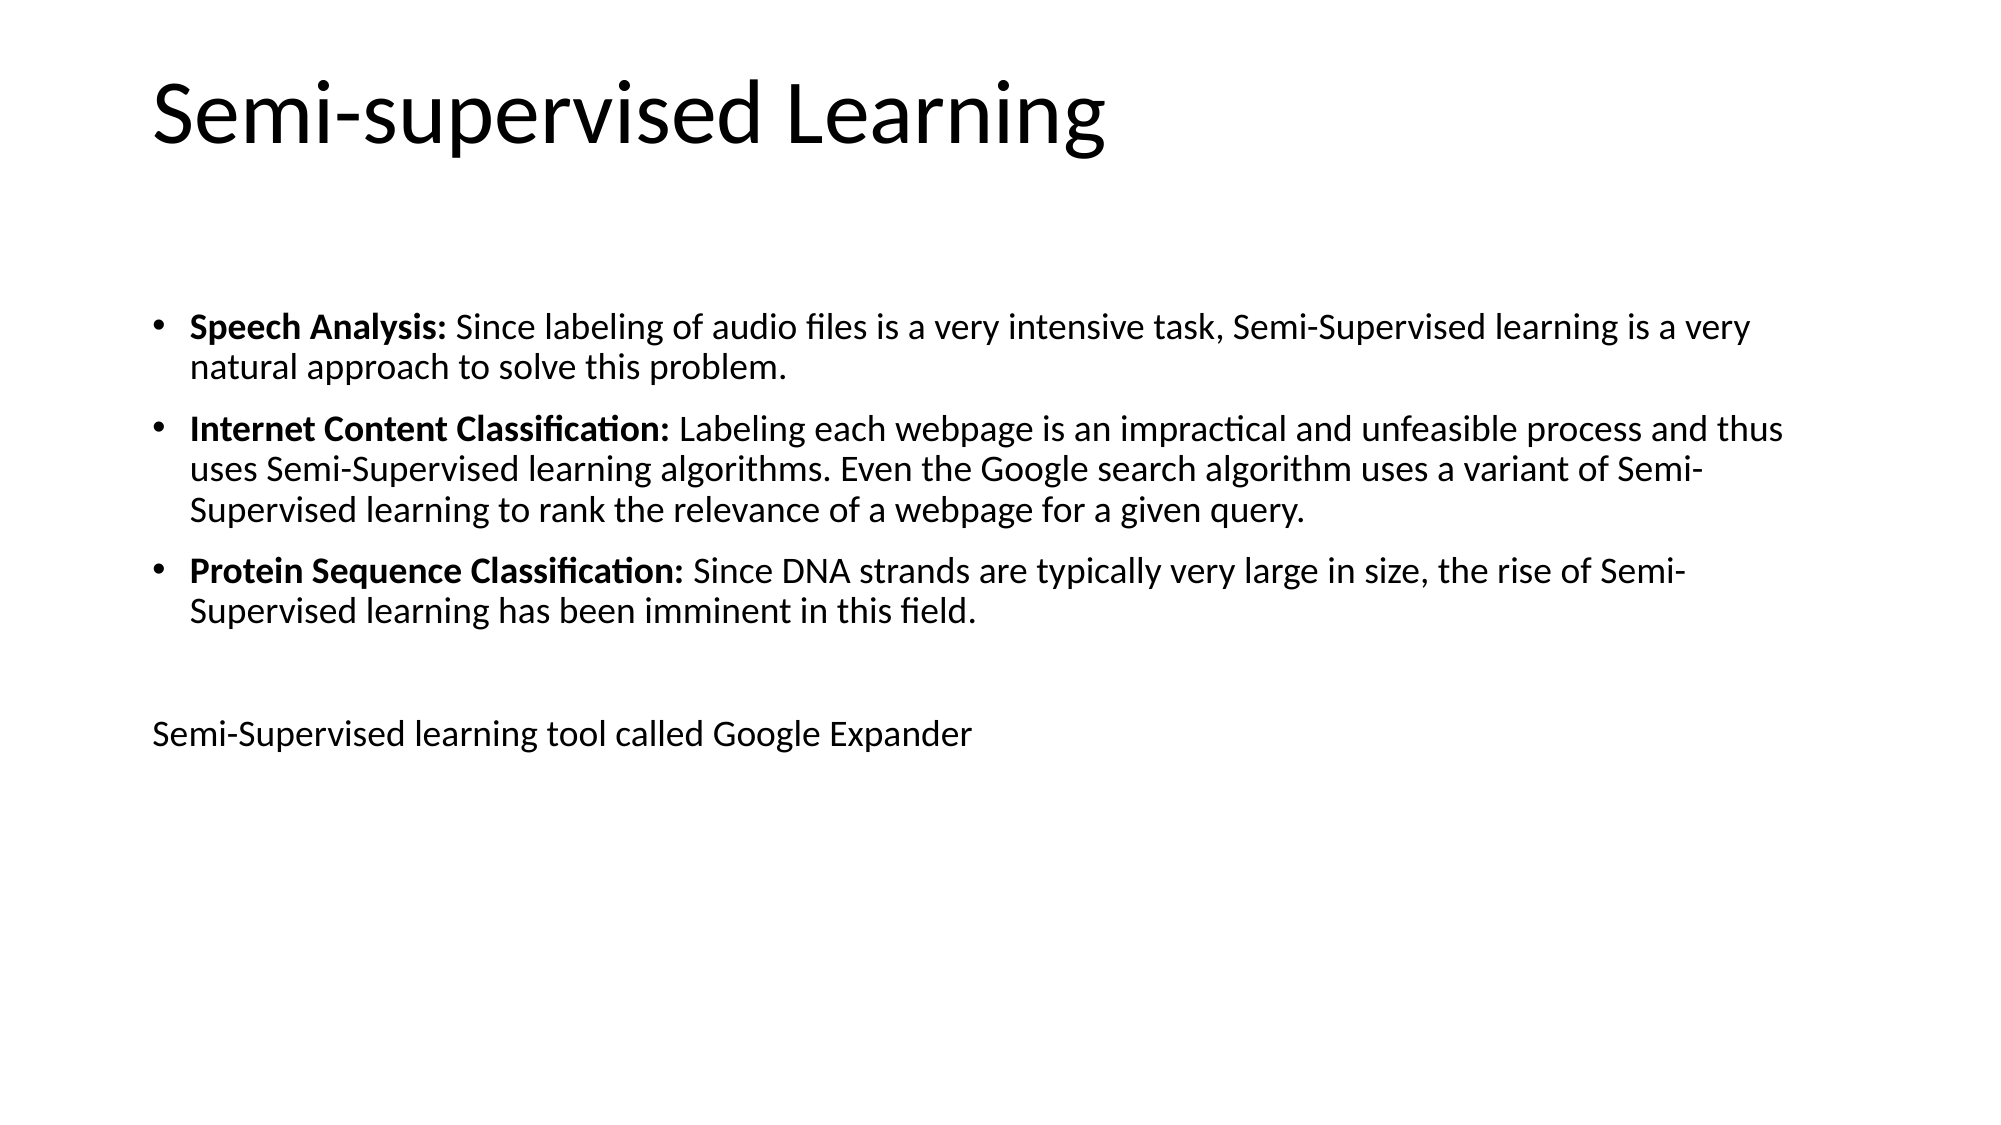

# Semi-supervised Learning
Speech Analysis: Since labeling of audio files is a very intensive task, Semi-Supervised learning is a very natural approach to solve this problem.
Internet Content Classification: Labeling each webpage is an impractical and unfeasible process and thus uses Semi-Supervised learning algorithms. Even the Google search algorithm uses a variant of Semi-Supervised learning to rank the relevance of a webpage for a given query.
Protein Sequence Classification: Since DNA strands are typically very large in size, the rise of Semi-Supervised learning has been imminent in this field.

Semi-Supervised learning tool called Google Expander